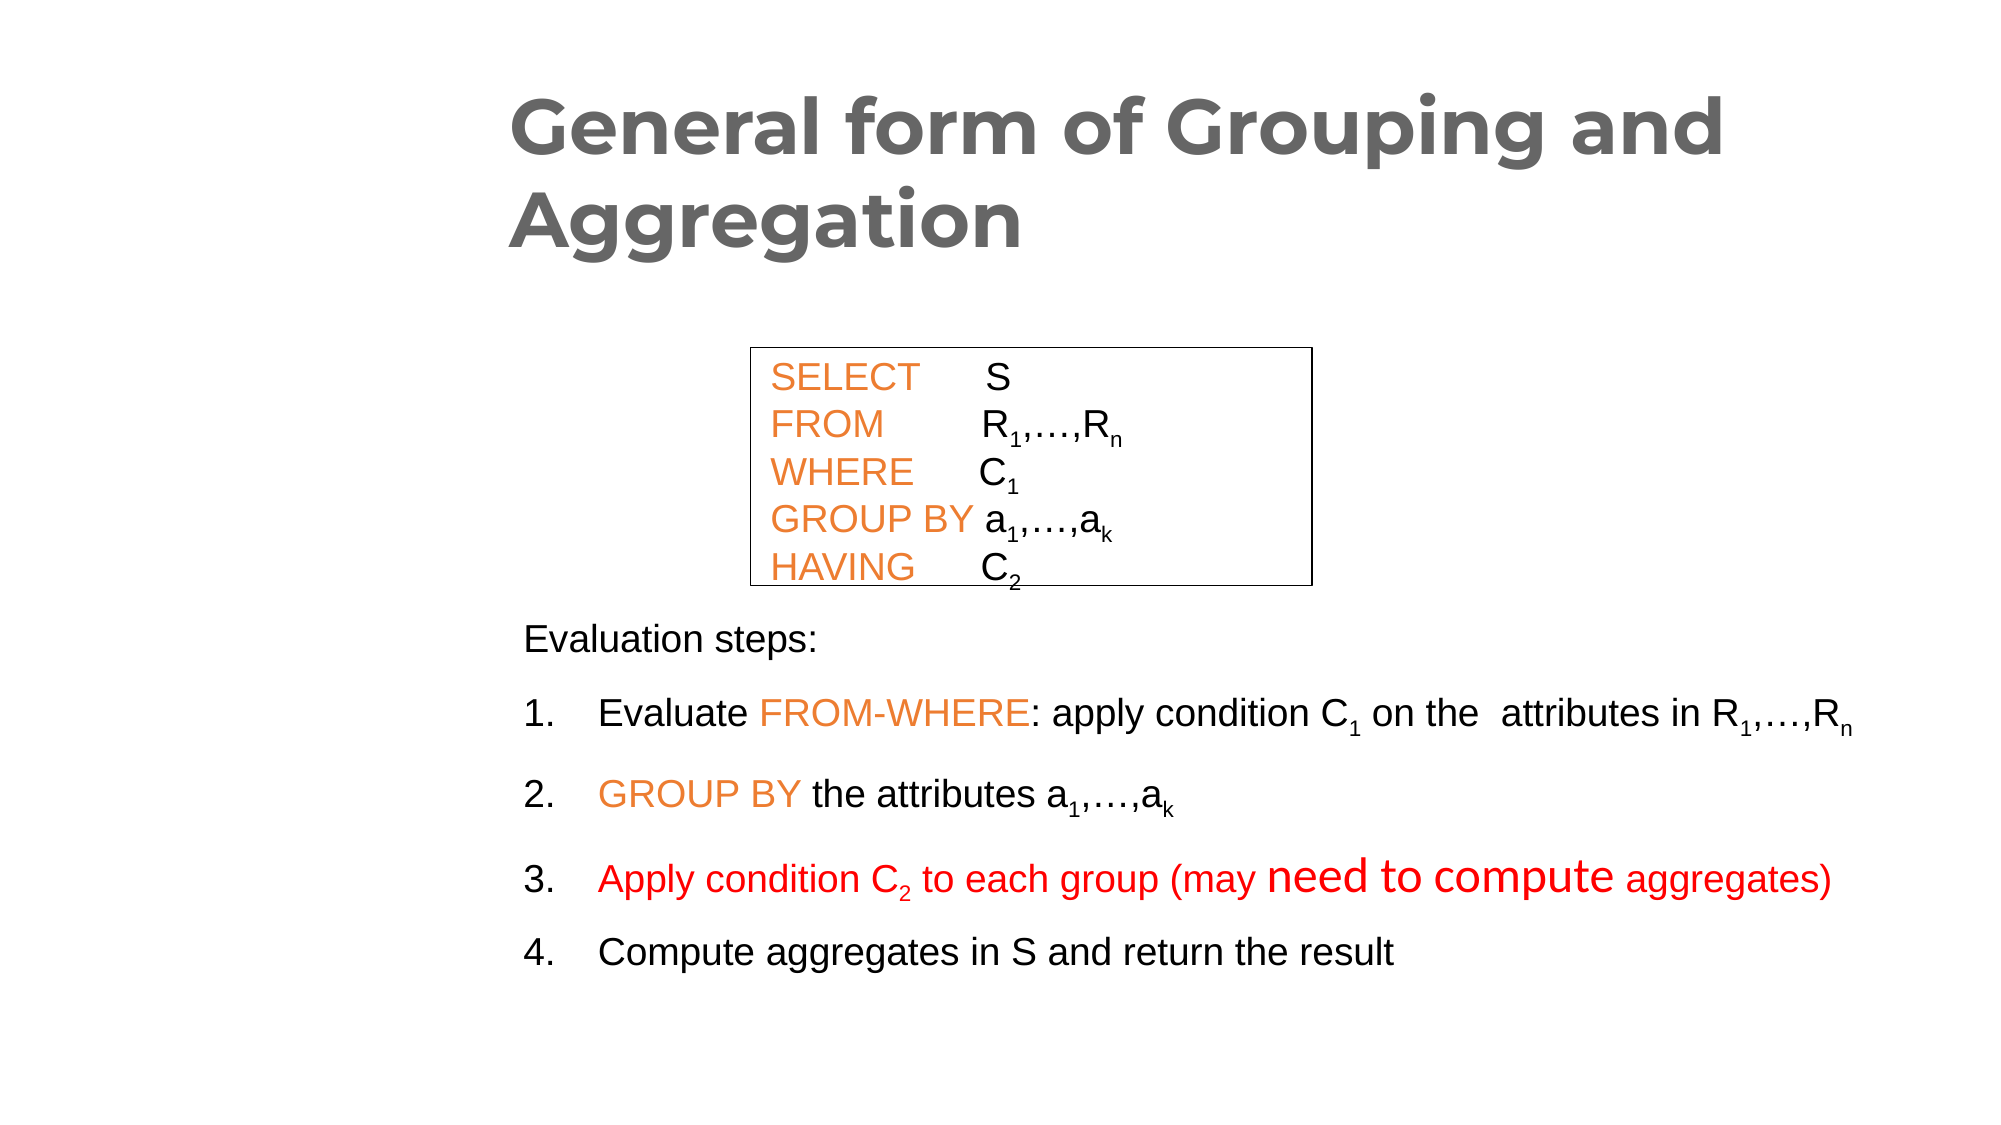

General form of Grouping and Aggregation
SELECT      S
FROM         R1,…,Rn
WHERE      C1
GROUP BY a1,…,ak
HAVING      C2
Evaluation steps:
Evaluate FROM-WHERE: apply condition C1 on the  attributes in R1,…,Rn
GROUP BY the attributes a1,…,ak
Apply condition C2 to each group (may need to compute aggregates)
Compute aggregates in S and return the result